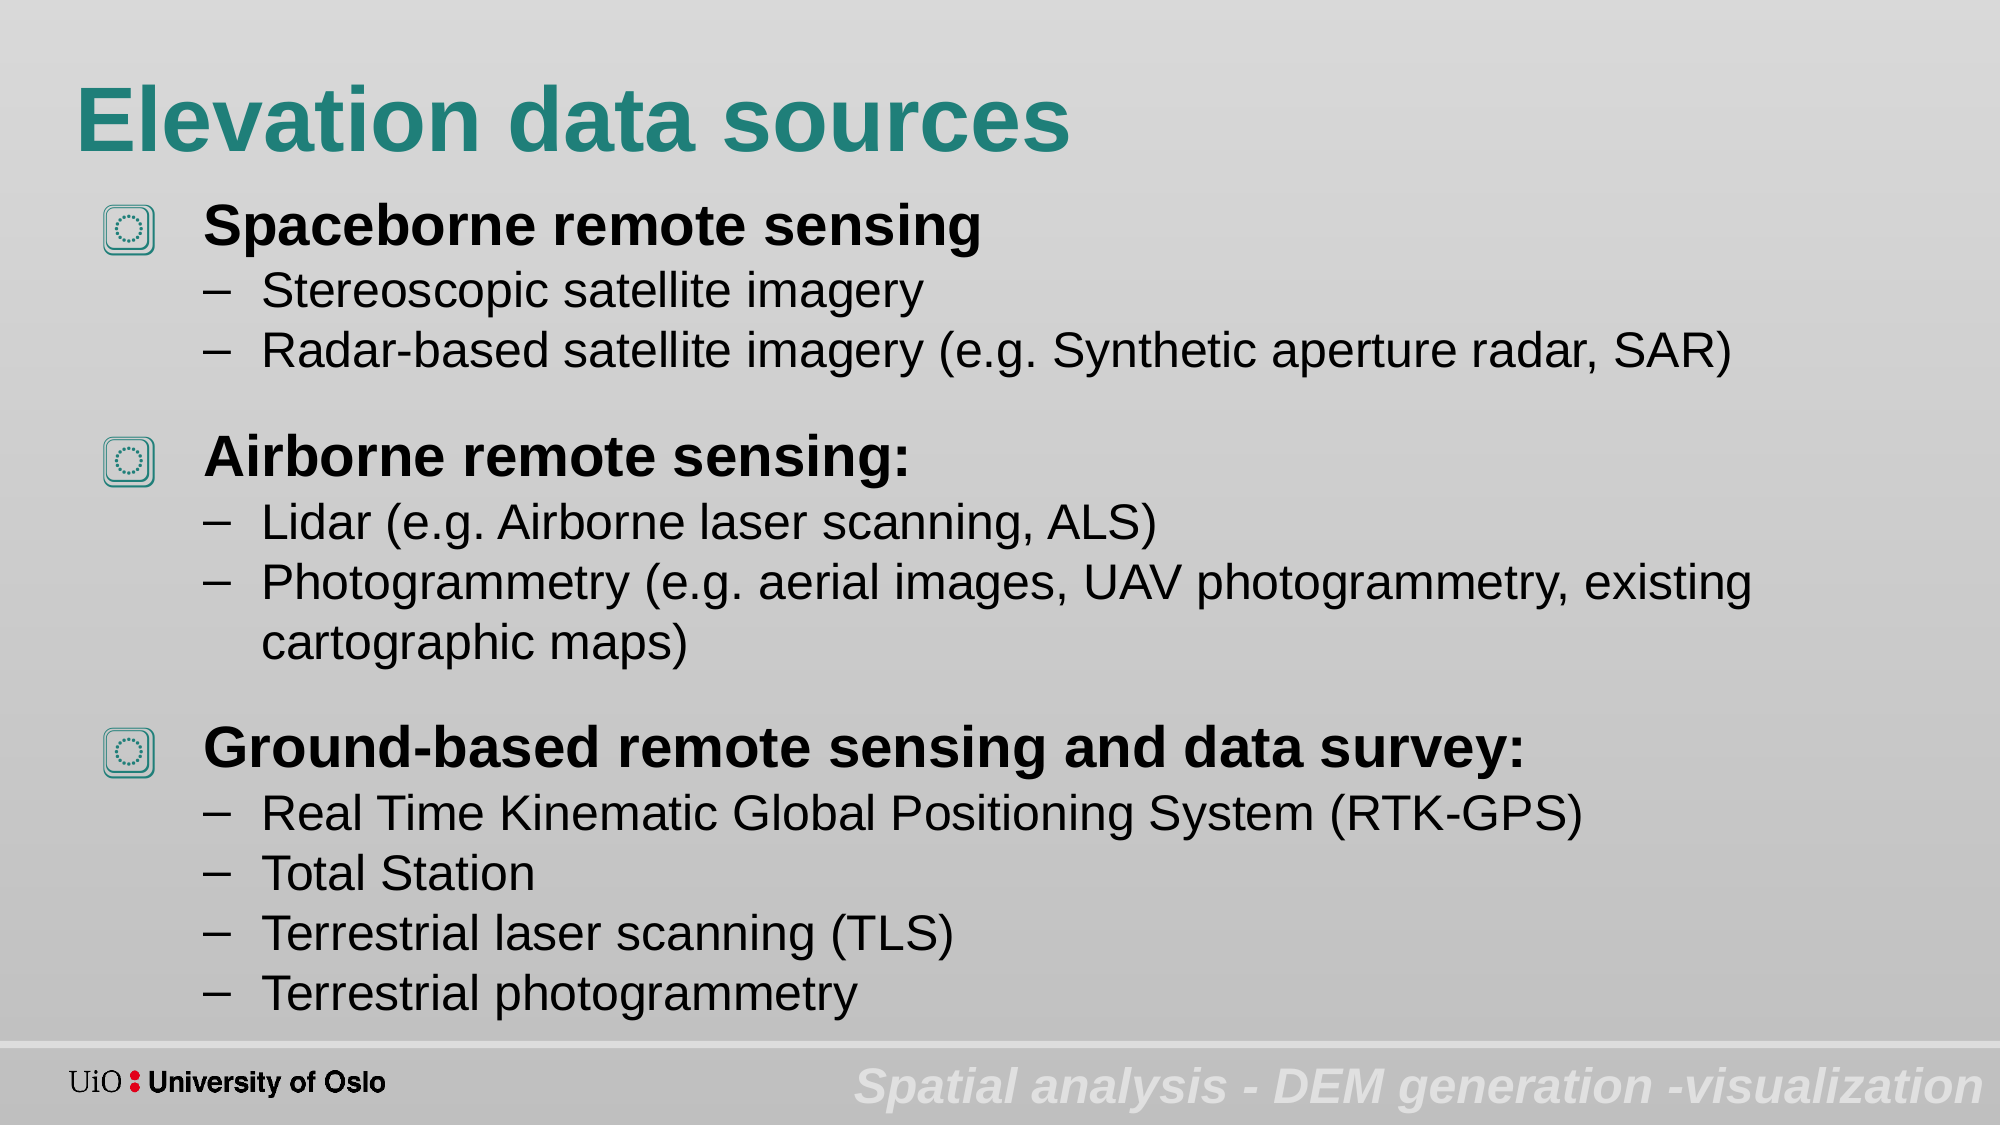

Elevation data sources
Spaceborne remote sensing
Stereoscopic satellite imagery
Radar-based satellite imagery (e.g. Synthetic aperture radar, SAR)

Airborne remote sensing:
Lidar (e.g. Airborne laser scanning, ALS)
Photogrammetry (e.g. aerial images, UAV photogrammetry, existing cartographic maps)

Ground-based remote sensing and data survey:
Real Time Kinematic Global Positioning System (RTK-GPS)
Total Station
Terrestrial laser scanning (TLS)
Terrestrial photogrammetry